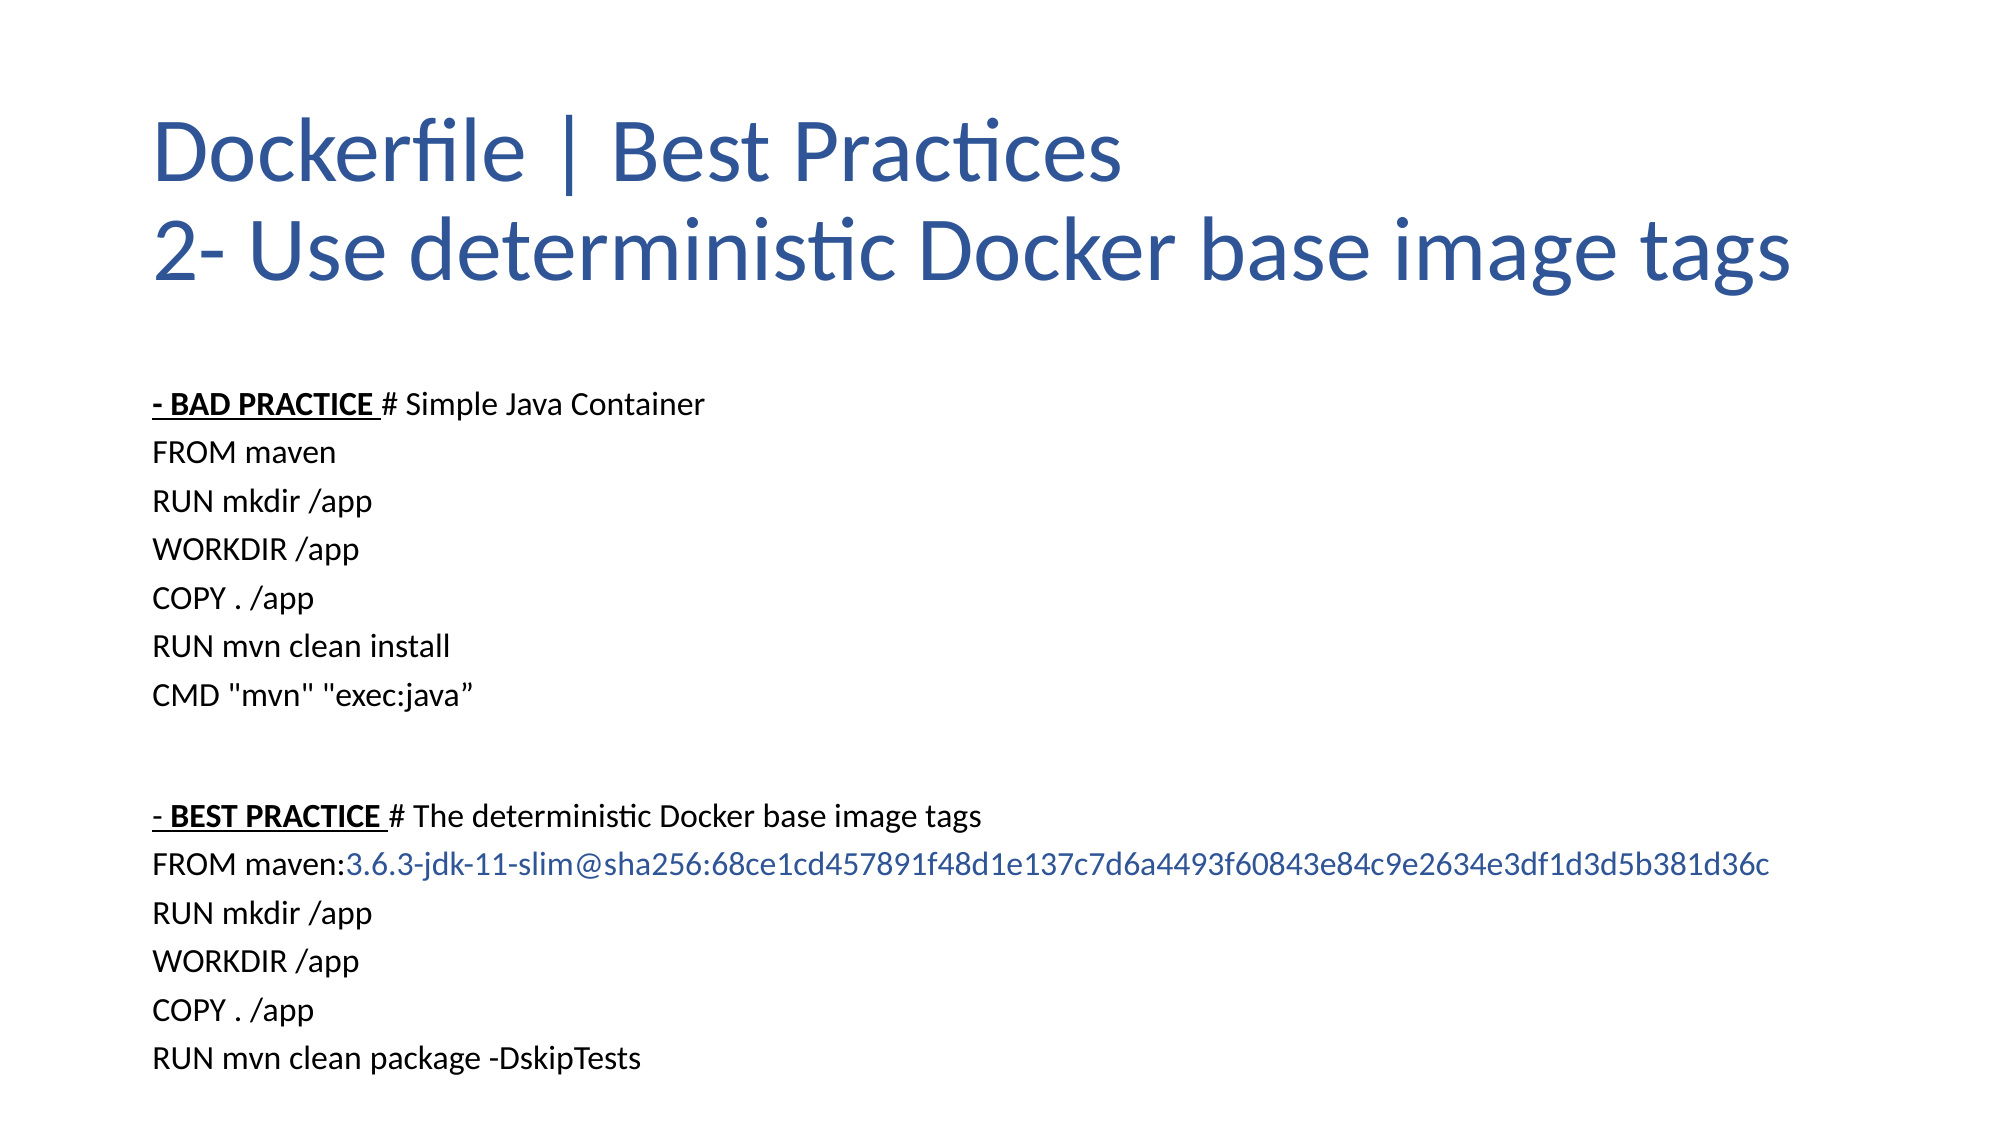

# Dockerfile | Best Practices 2- Use deterministic Docker base image tags
- BAD PRACTICE # Simple Java Container
FROM maven
RUN mkdir /app
WORKDIR /app
COPY . /app
RUN mvn clean install
CMD "mvn" "exec:java”
- BEST PRACTICE # The deterministic Docker base image tags
FROM maven:3.6.3-jdk-11-slim@sha256:68ce1cd457891f48d1e137c7d6a4493f60843e84c9e2634e3df1d3d5b381d36c
RUN mkdir /app
WORKDIR /app
COPY . /app
RUN mvn clean package -DskipTests